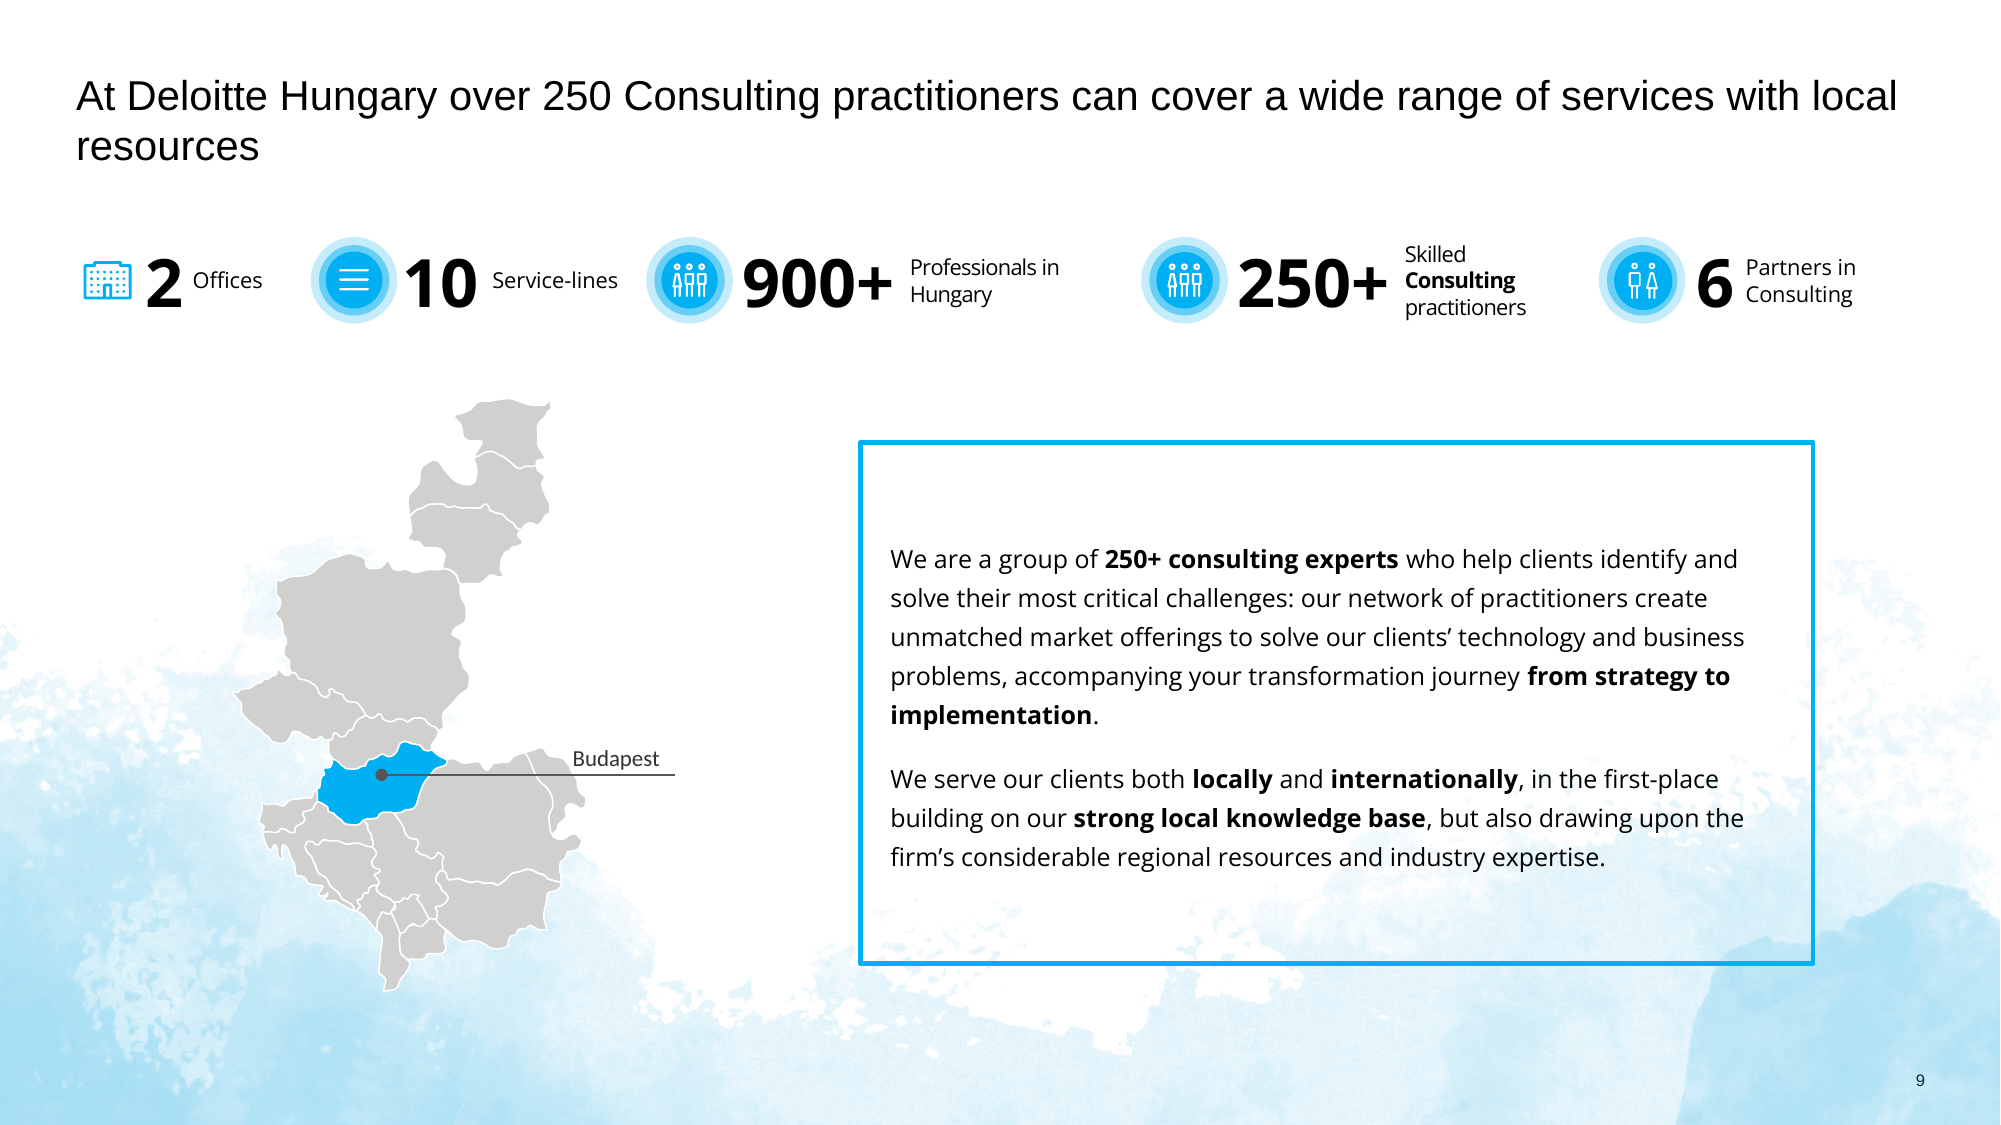

At Deloitte Hungary over 250 Consulting practitioners can cover a wide range of services with local resources

2
Offices

10
900+
Professionals in Hungary
250+
Skilled Consulting practitioners
6
Service-lines
Partners in Consulting

We are a group of 250+ consulting experts who help clients identify and solve their most critical challenges: our network of practitioners create unmatched market offerings to solve our clients’ technology and business problems, accompanying your transformation journey from strategy to implementation.
We serve our clients both locally and internationally, in the first-place building on our strong local knowledge base, but also drawing upon the firm’s considerable regional resources and industry expertise.

Budapest